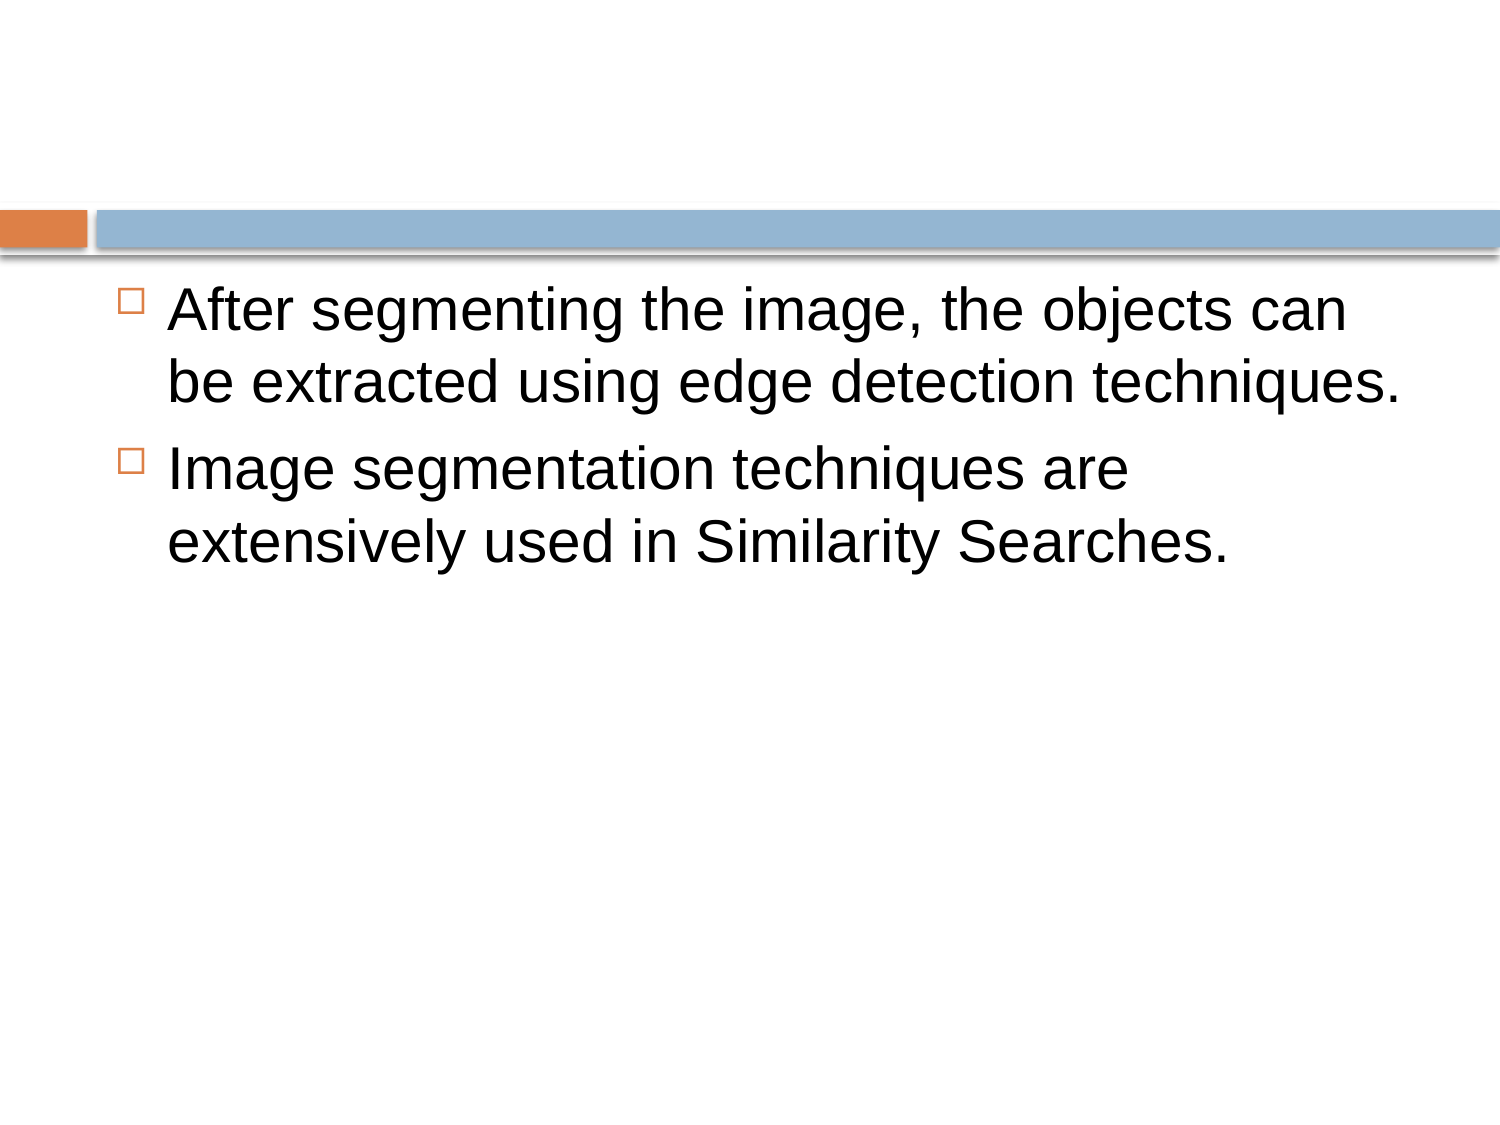

After segmenting the image, the objects can be extracted using edge detection techniques.
Image segmentation techniques are extensively used in Similarity Searches.